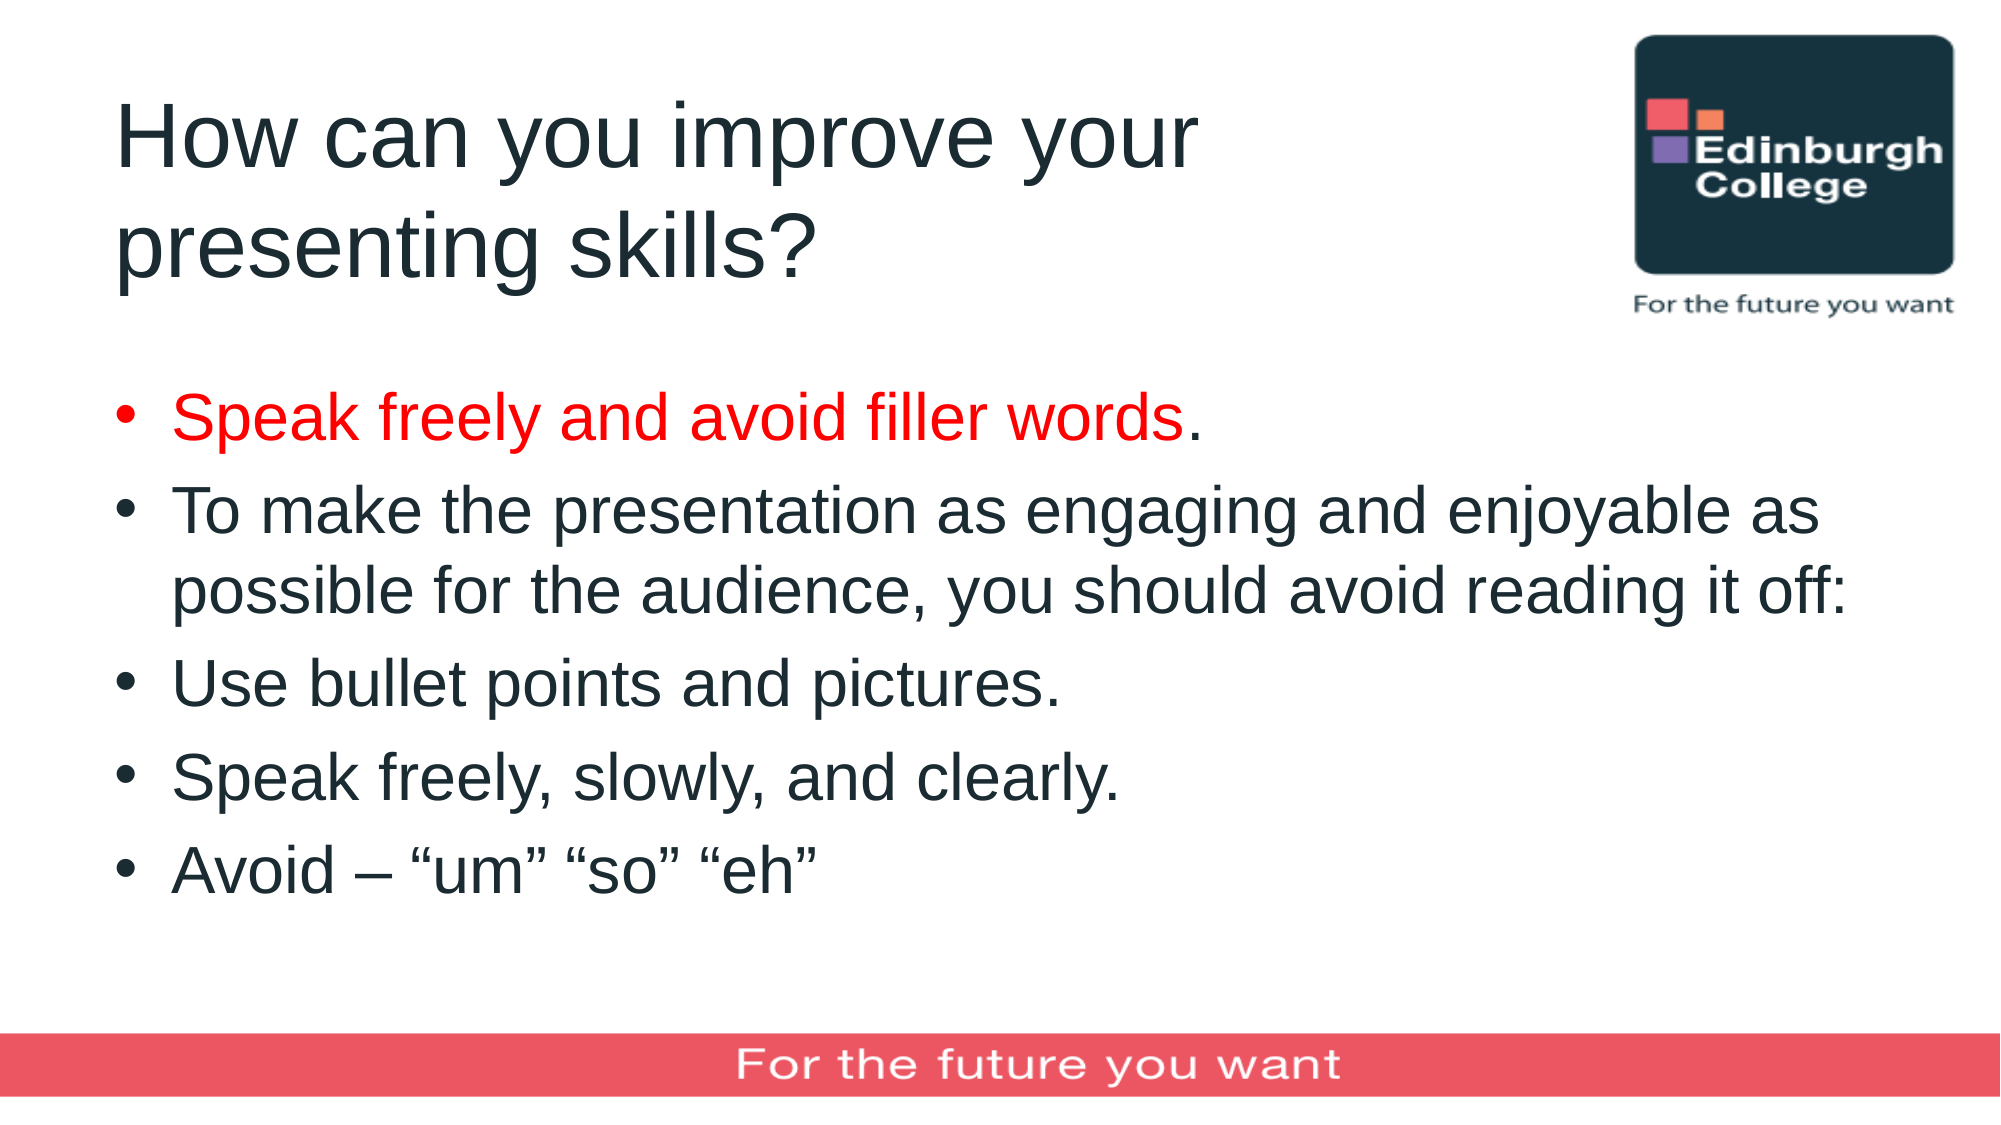

# How can you improve your presenting skills?
Speak freely and avoid filler words.
To make the presentation as engaging and enjoyable as possible for the audience, you should avoid reading it off:
Use bullet points and pictures.
Speak freely, slowly, and clearly.
Avoid – “um” “so” “eh”